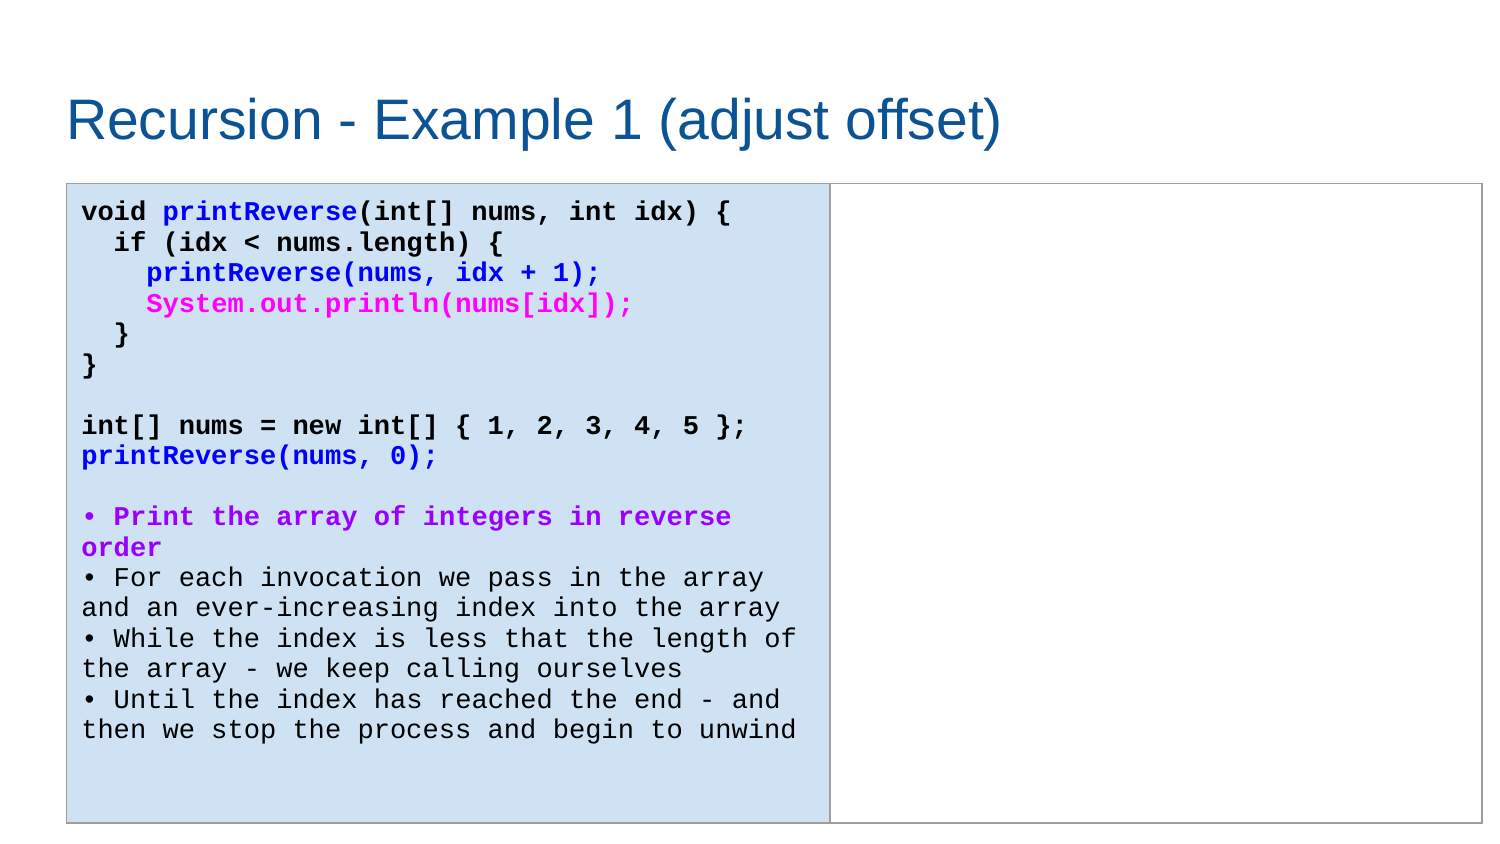

# Recursion - Example 1 (adjust offset)
| void printReverse(int[] nums, int idx) { if (idx < nums.length) { printReverse(nums, idx + 1); System.out.println(nums[idx]); } } int[] nums = new int[] { 1, 2, 3, 4, 5 }; printReverse(nums, 0); • Print the array of integers in reverse order • For each invocation we pass in the array and an ever-increasing index into the array • While the index is less that the length of the array - we keep calling ourselves • Until the index has reached the end - and then we stop the process and begin to unwind | printReverse(nums, 0) printReverse(nums, 1) printReverse(nums, 2) printReverse(nums, 3) printReverse(nums, 4) printReverse(nums, 5) // stop System.out.println(nums[4]) System.out.println(nums[3]) System.out.println(nums[2]) System.out.println(nums[1]) System.out.println(nums[0]) > 5 > 4 > 3 > 2 > 1 |
| --- | --- |